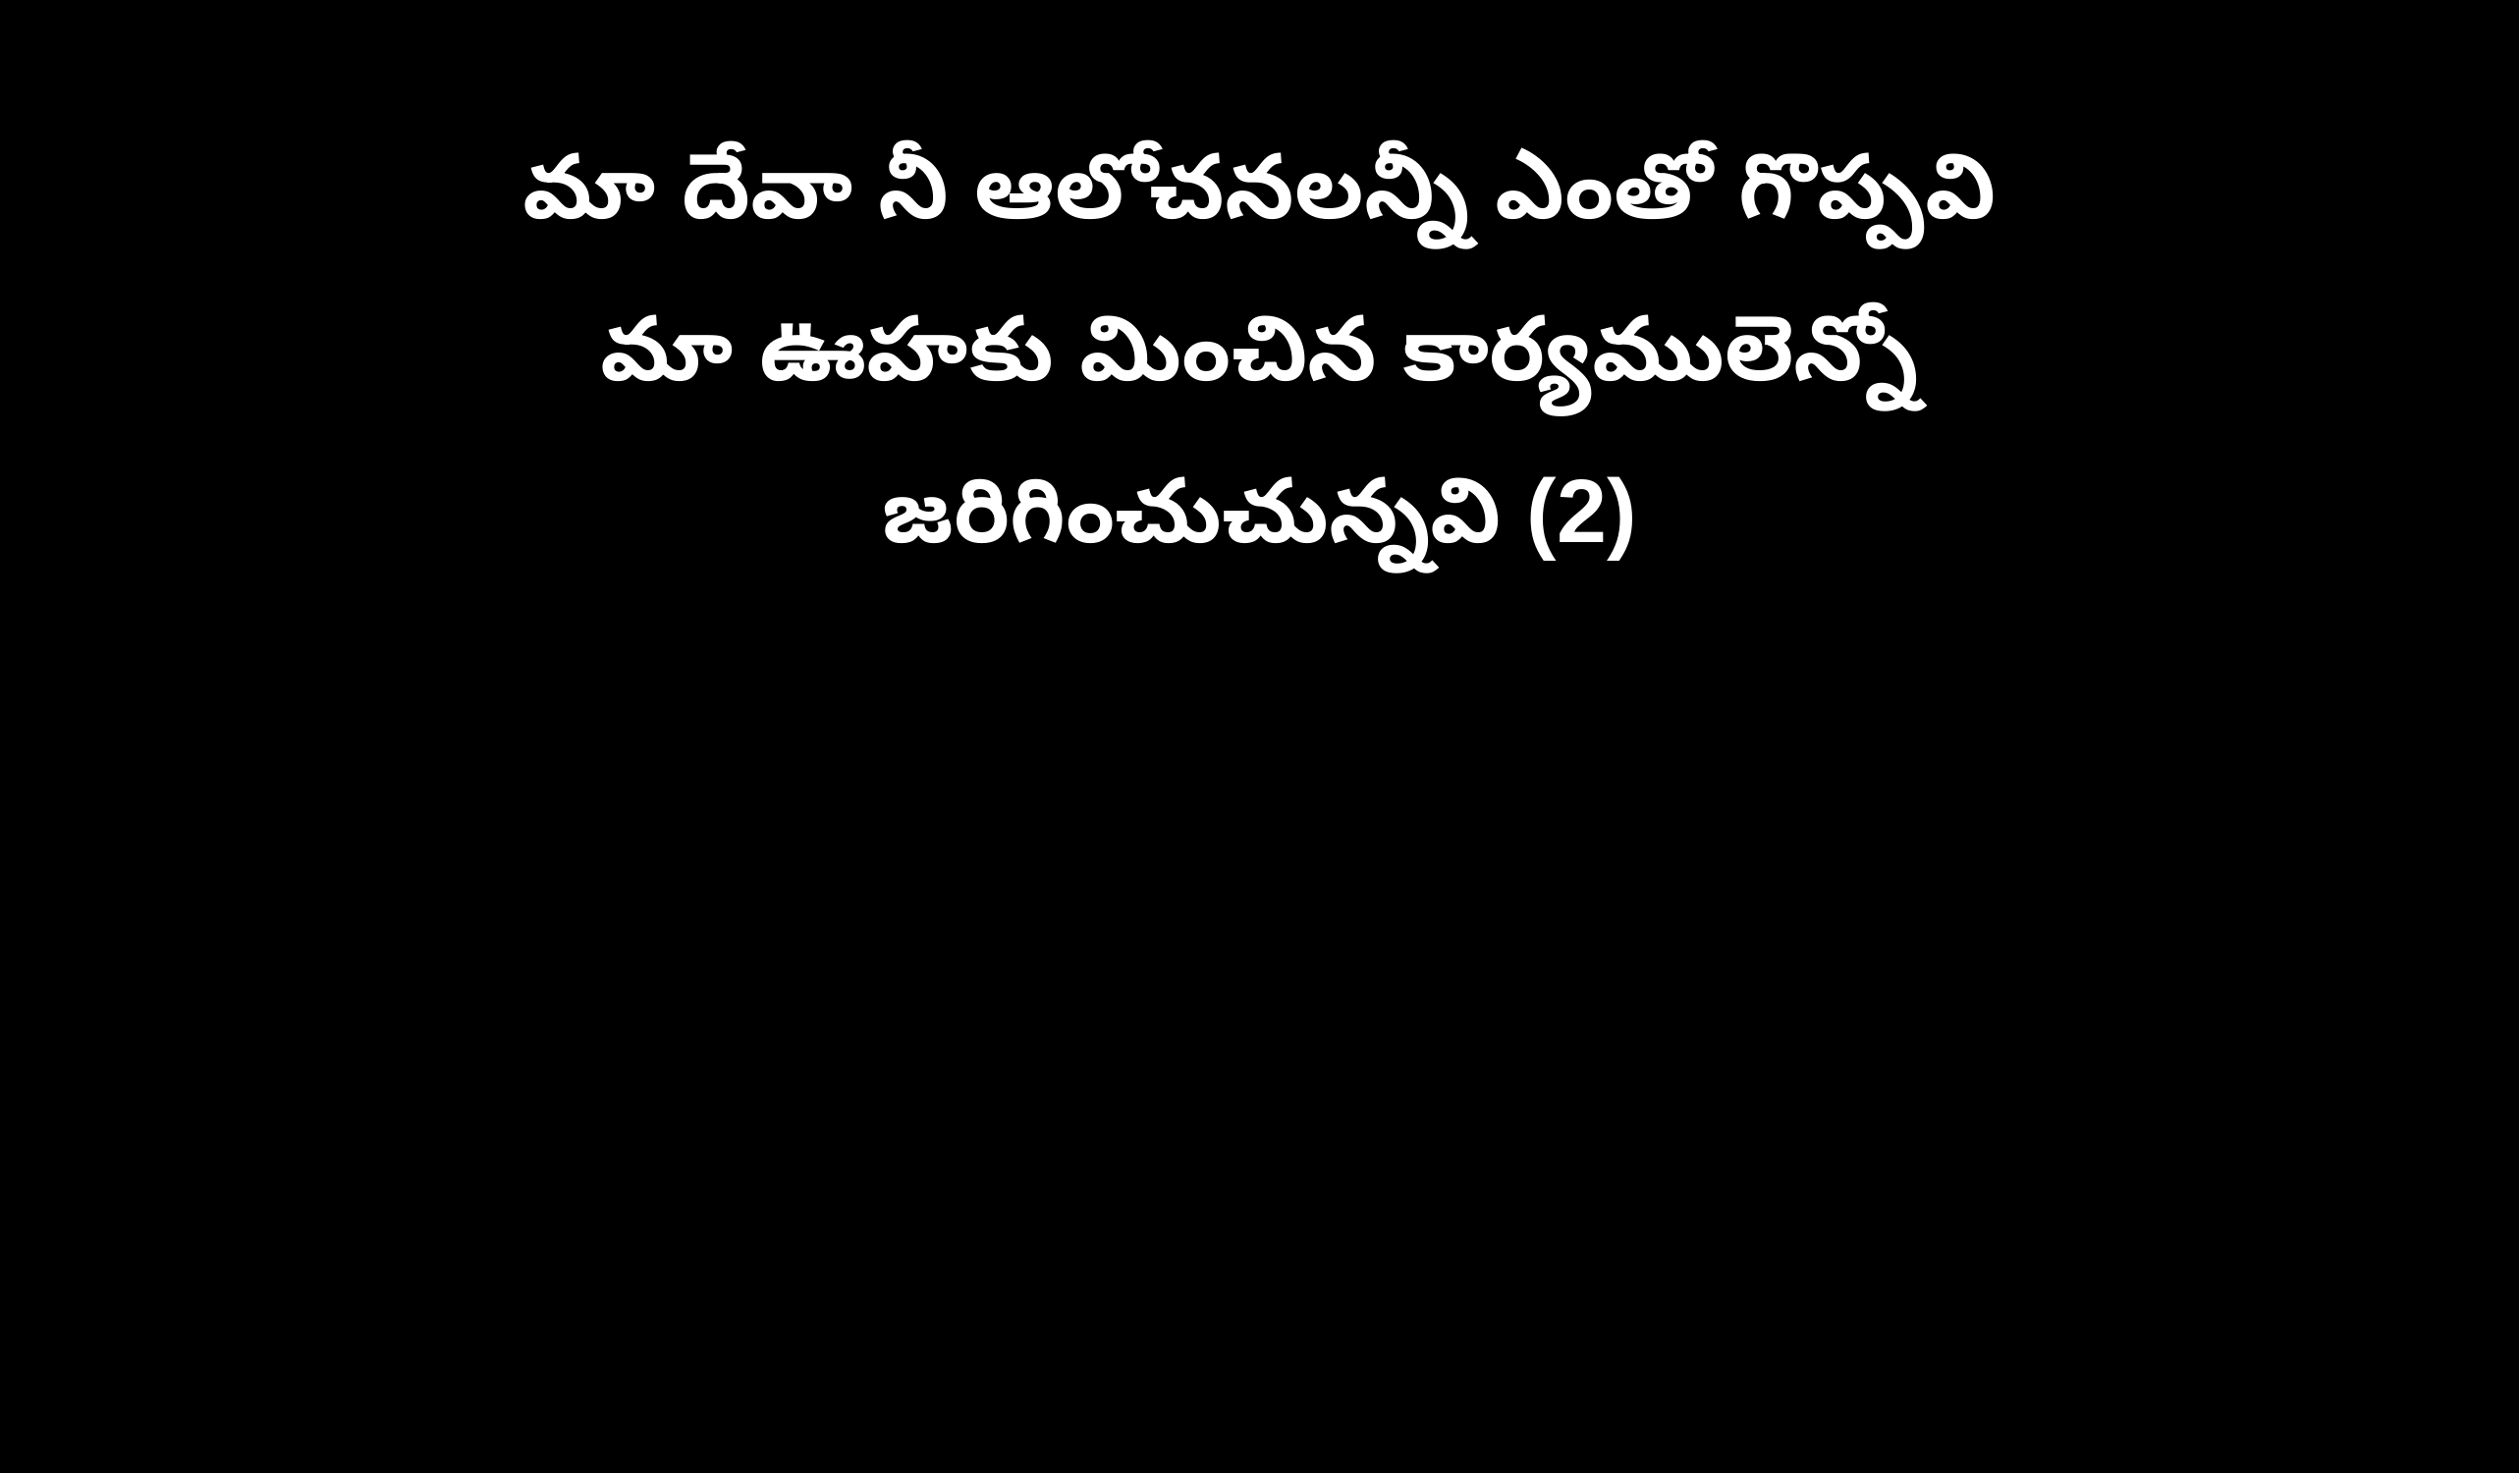

మా దేవా నీ ఆలోచనలన్నీ ఎంతో గొప్పవి
మా ఊహకు మించిన కార్యములెన్నో
జరిగించుచున్నవి (2)